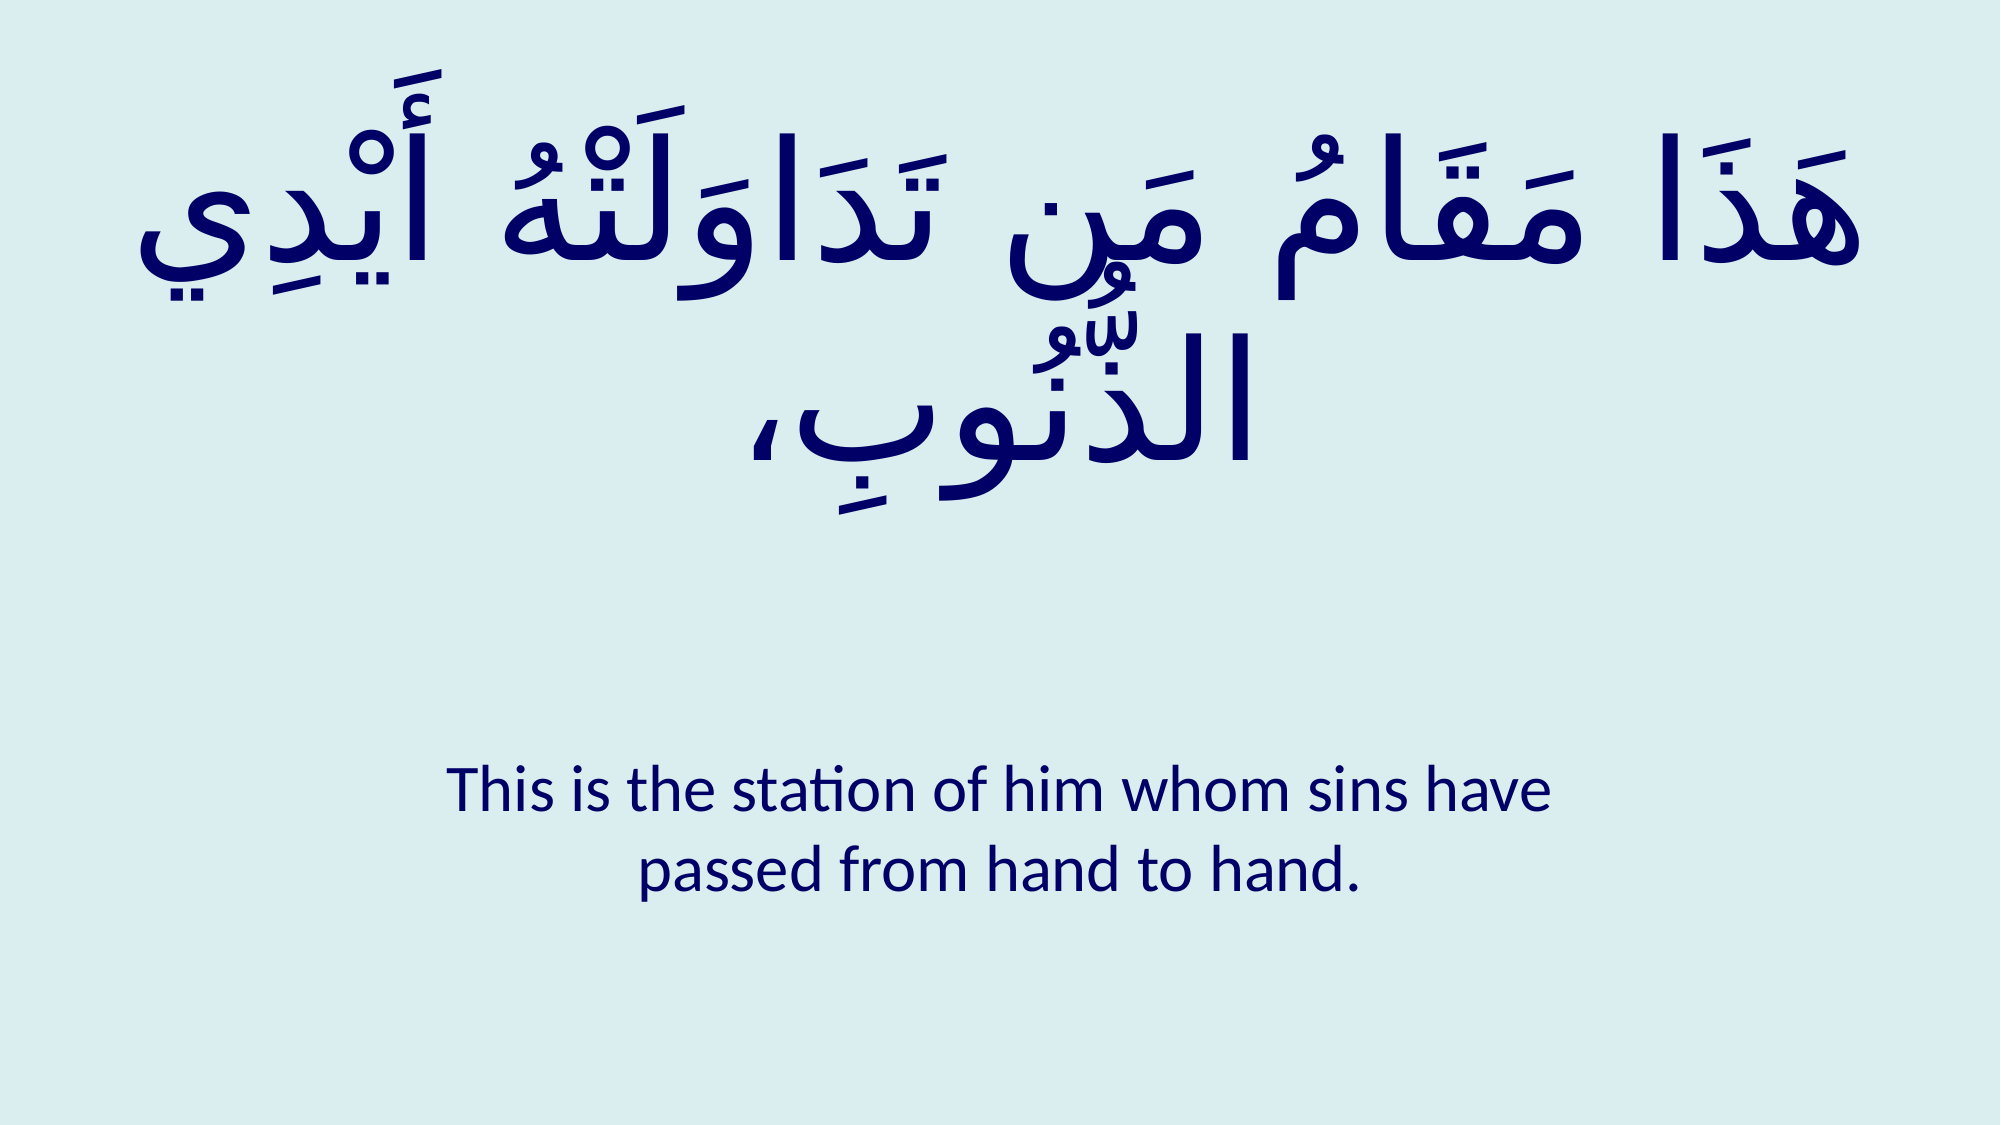

# هَذَا مَقَامُ مَن تَدَاوَلَتْهُ أَيْدِي الذُّنُوبِ،
This is the station of him whom sins have passed from hand to hand.